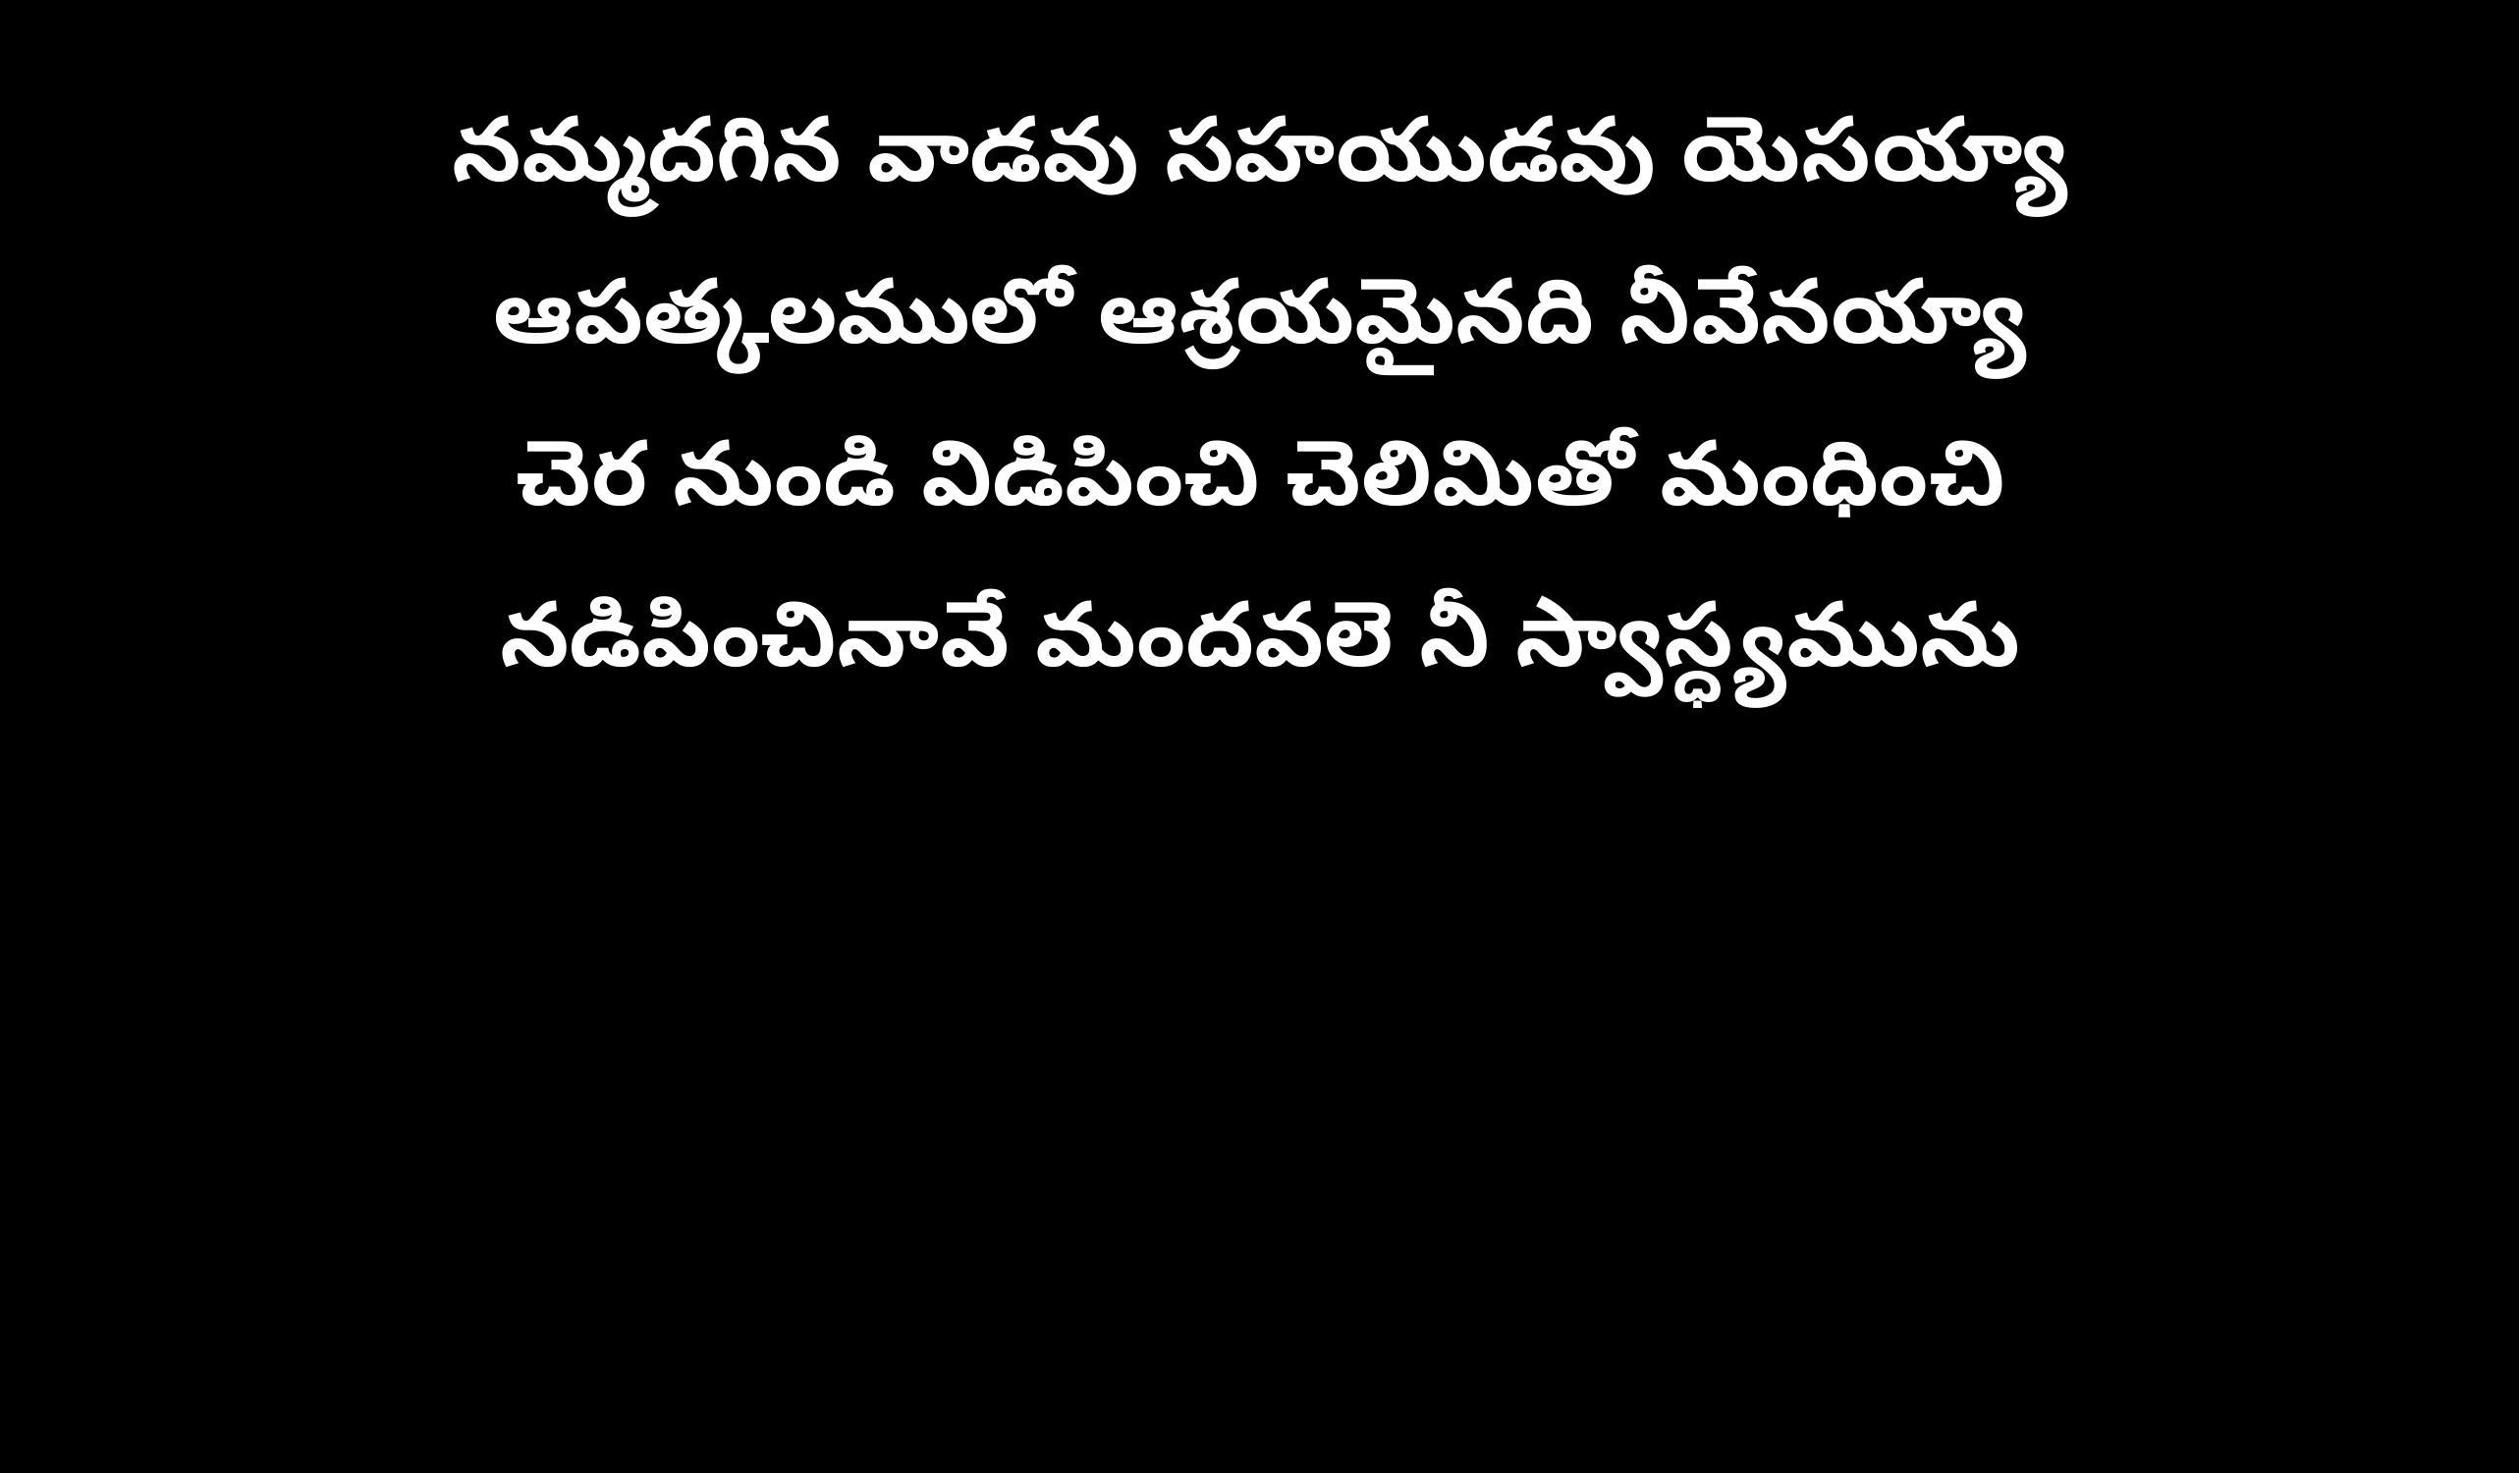

నమ్మదగిన వాడవు సహయుడవు యెసయ్యా
ఆపత్కలములో ఆశ్రయమైనది నీవేనయ్యా
చెర నుండి విడిపించి చెలిమితో మంధించి
నడిపించినావే మందవలె నీ స్వాస్ధ్యమును